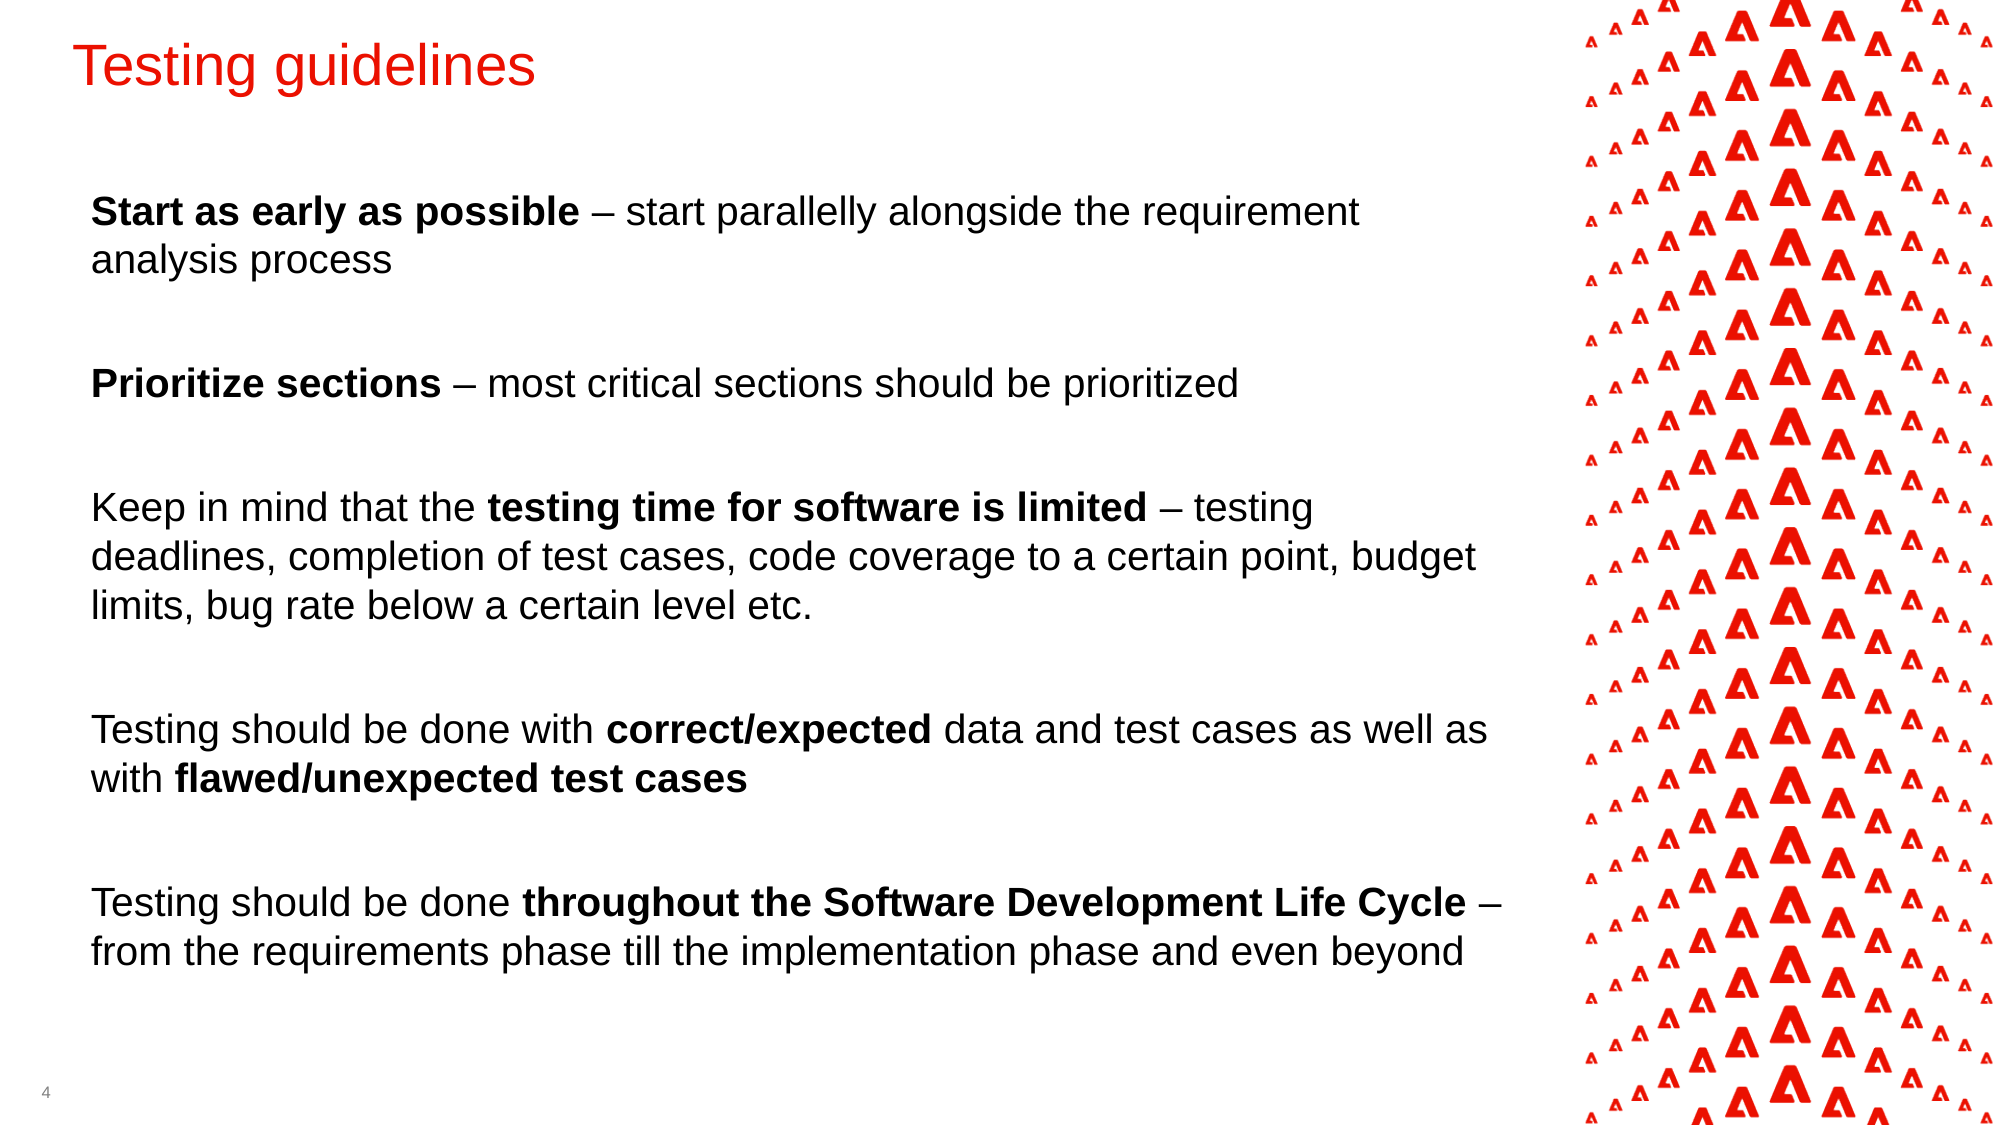

# Testing guidelines
Start as early as possible – start parallelly alongside the requirement analysis process

Prioritize sections – most critical sections should be prioritized

Keep in mind that the testing time for software is limited – testing deadlines, completion of test cases, code coverage to a certain point, budget limits, bug rate below a certain level etc.

Testing should be done with correct/expected data and test cases as well as with flawed/unexpected test cases

Testing should be done throughout the Software Development Life Cycle – from the requirements phase till the implementation phase and even beyond

4